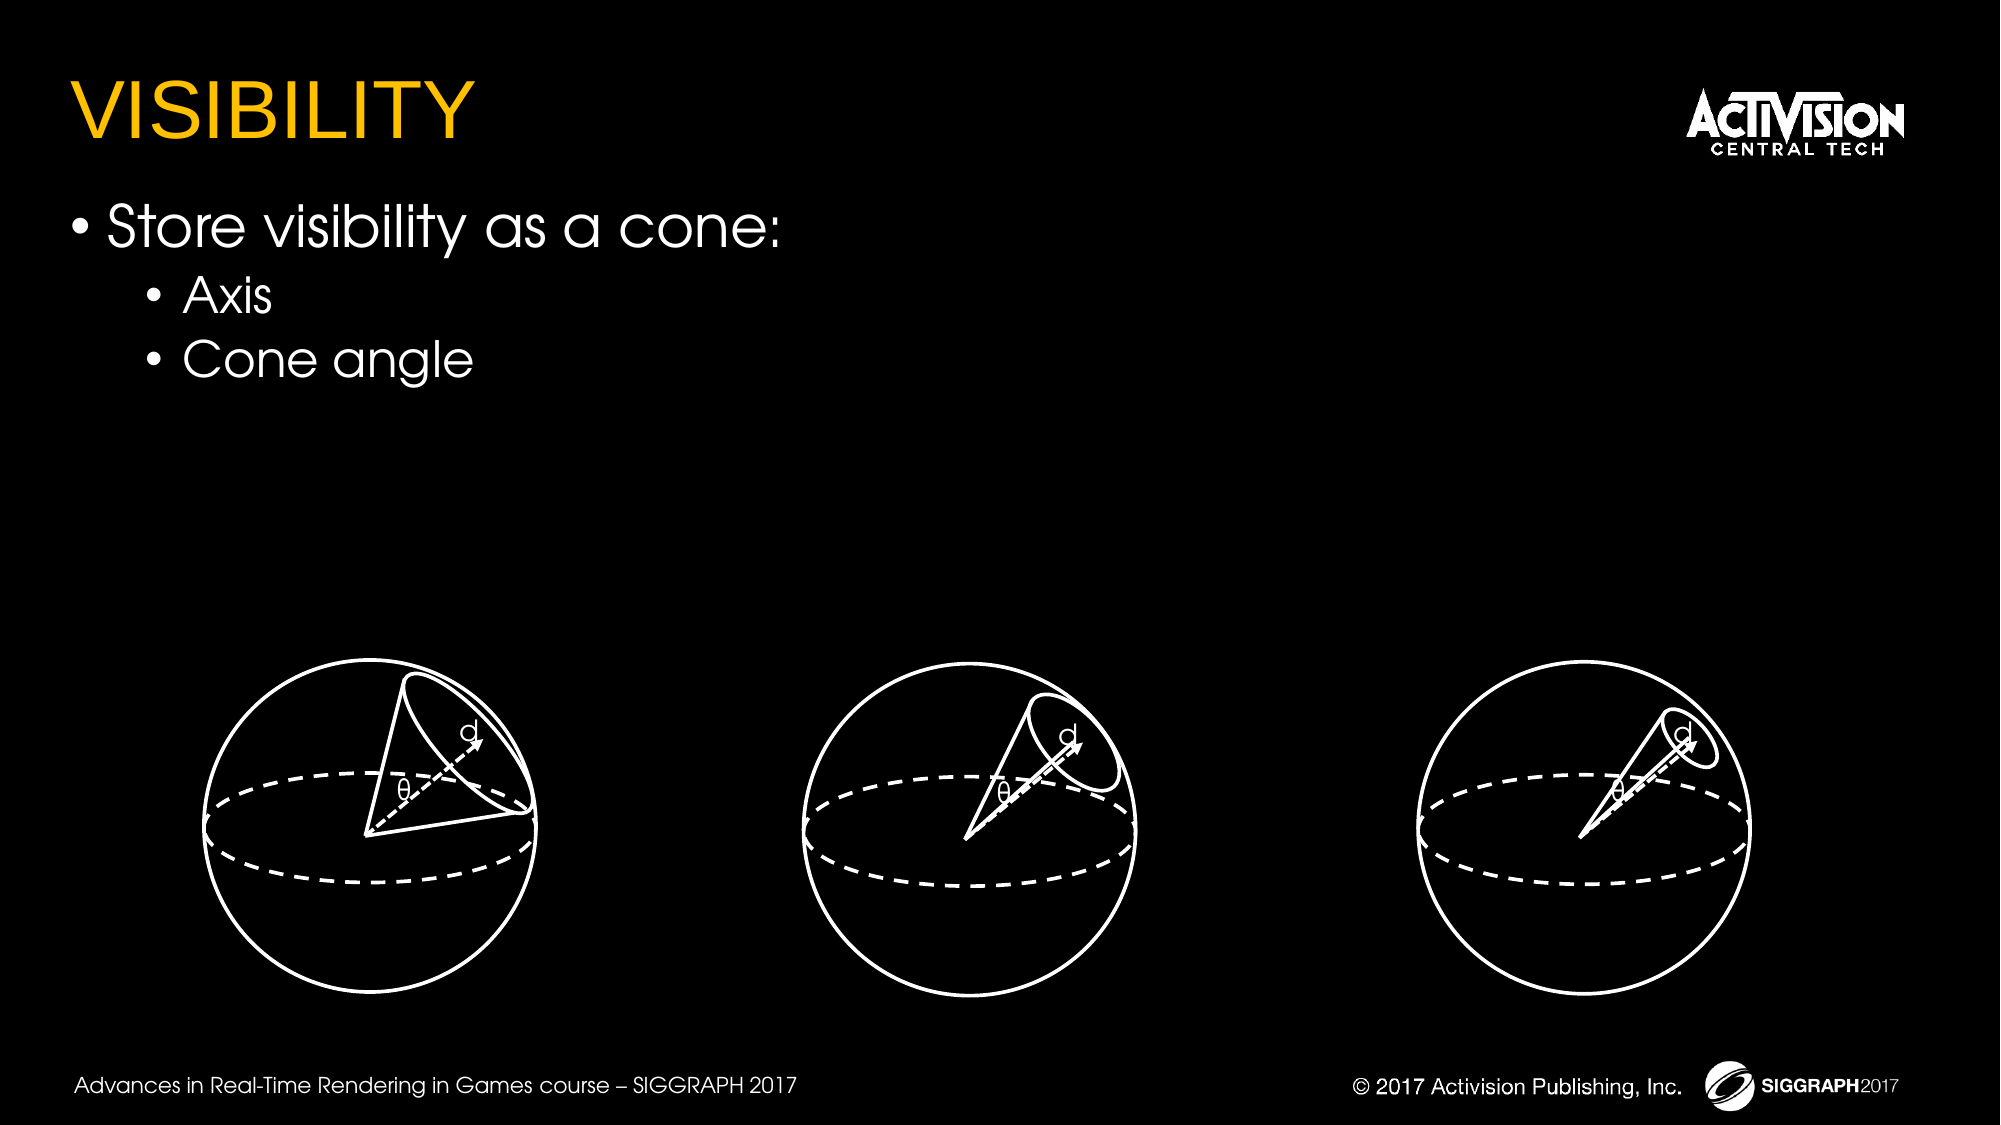

# VISIBILITY
Store visibility as a cone:
Axis
Cone angle

d
θ

d
θ

d
θ